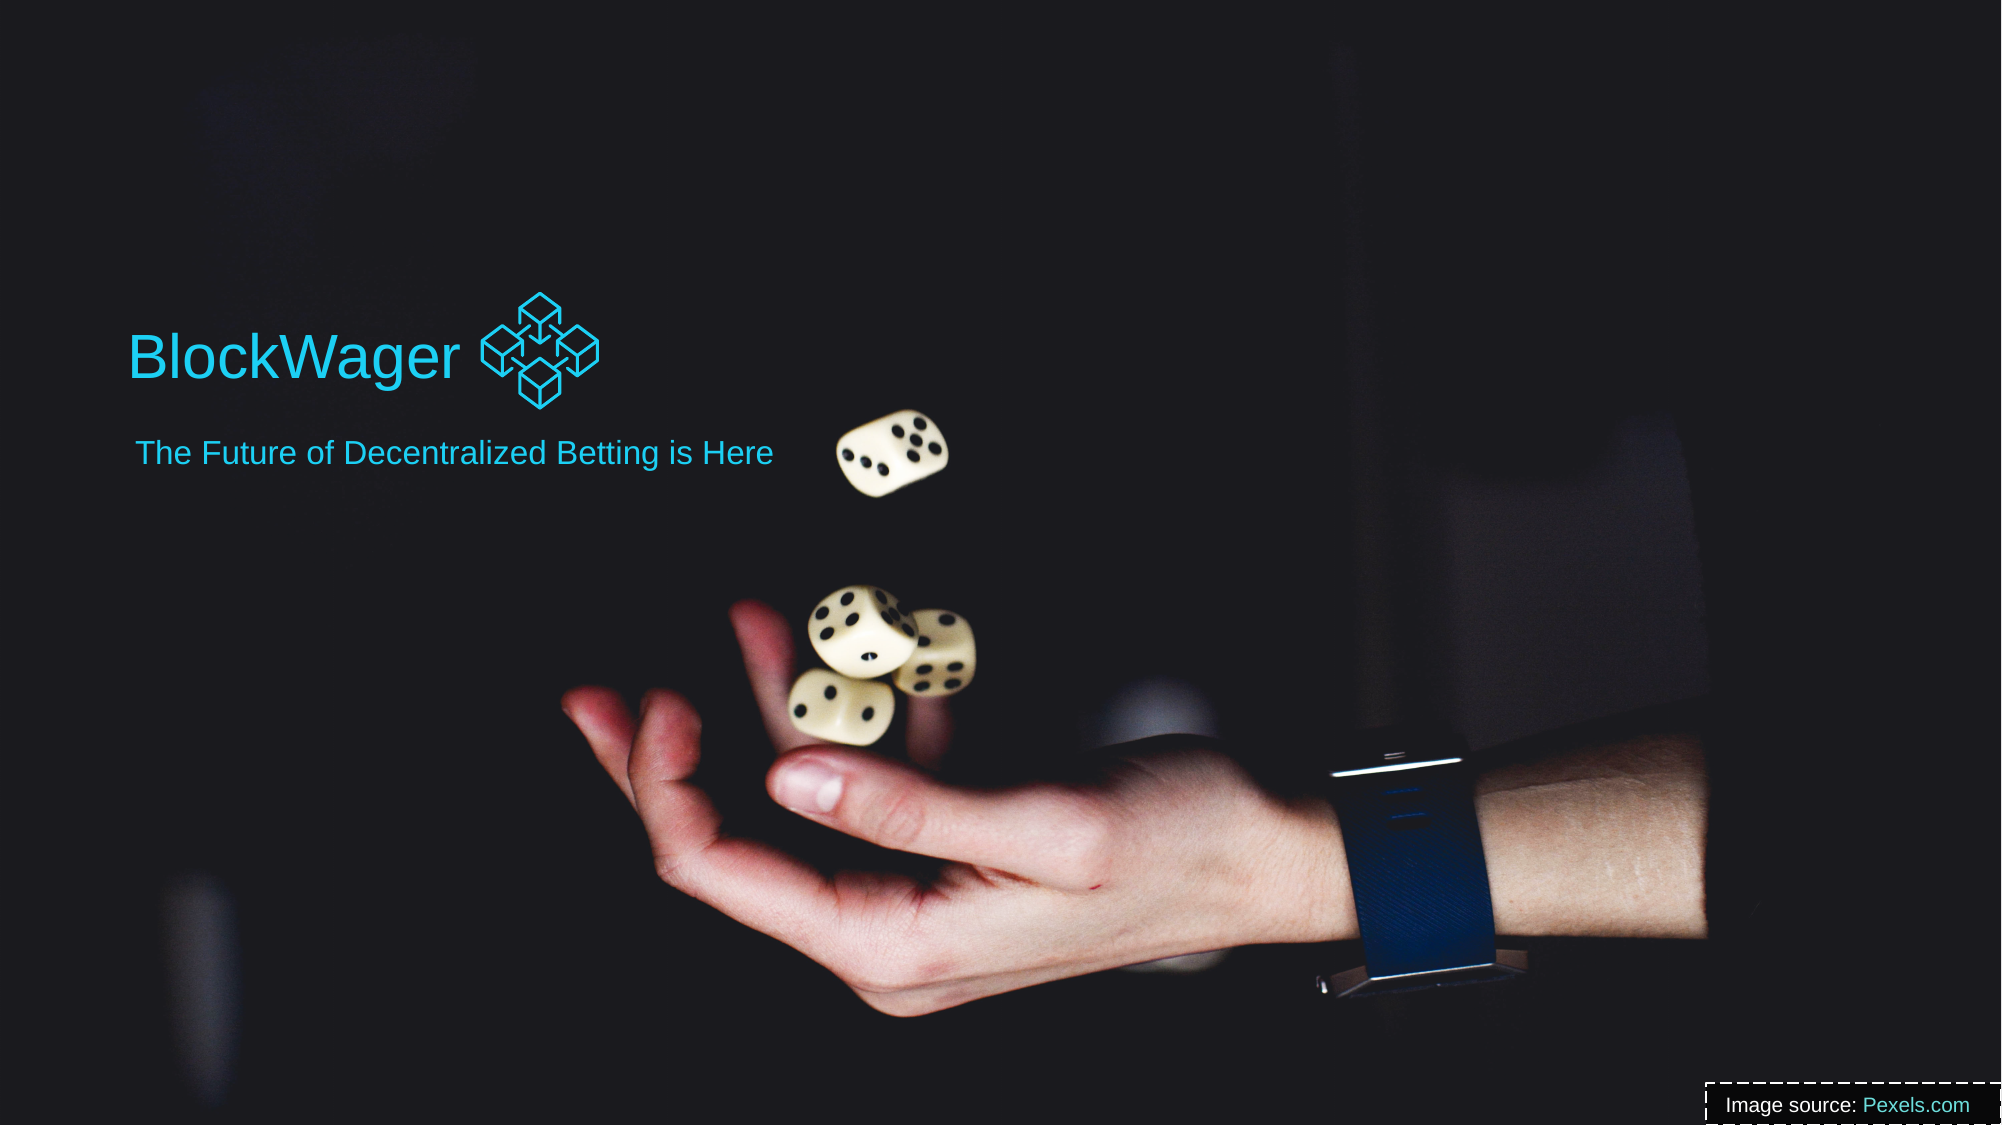

# BlockWager
The Future of Decentralized Betting is Here

Image source: Pexels.com